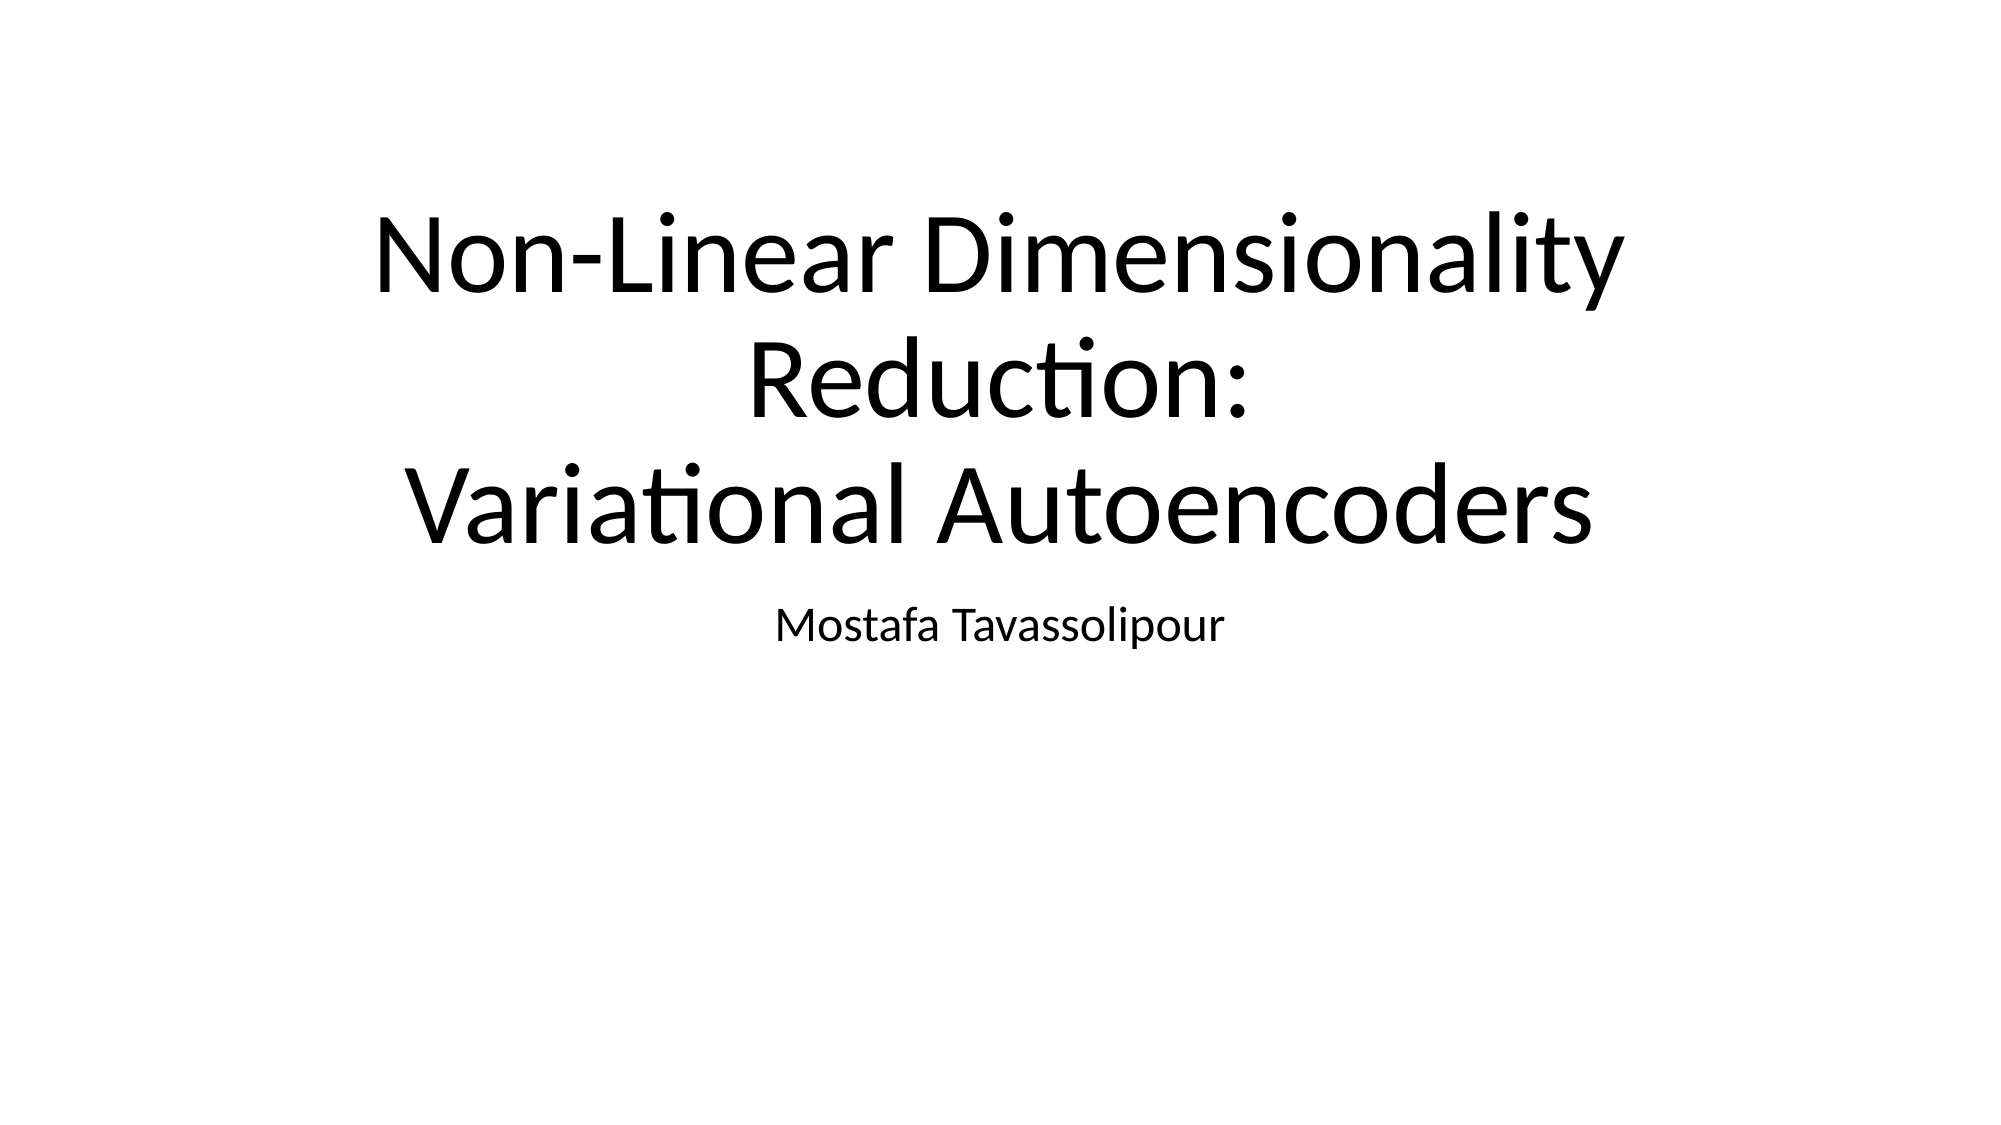

# Non-Linear Dimensionality Reduction: Variational Autoencoders
Mostafa Tavassolipour